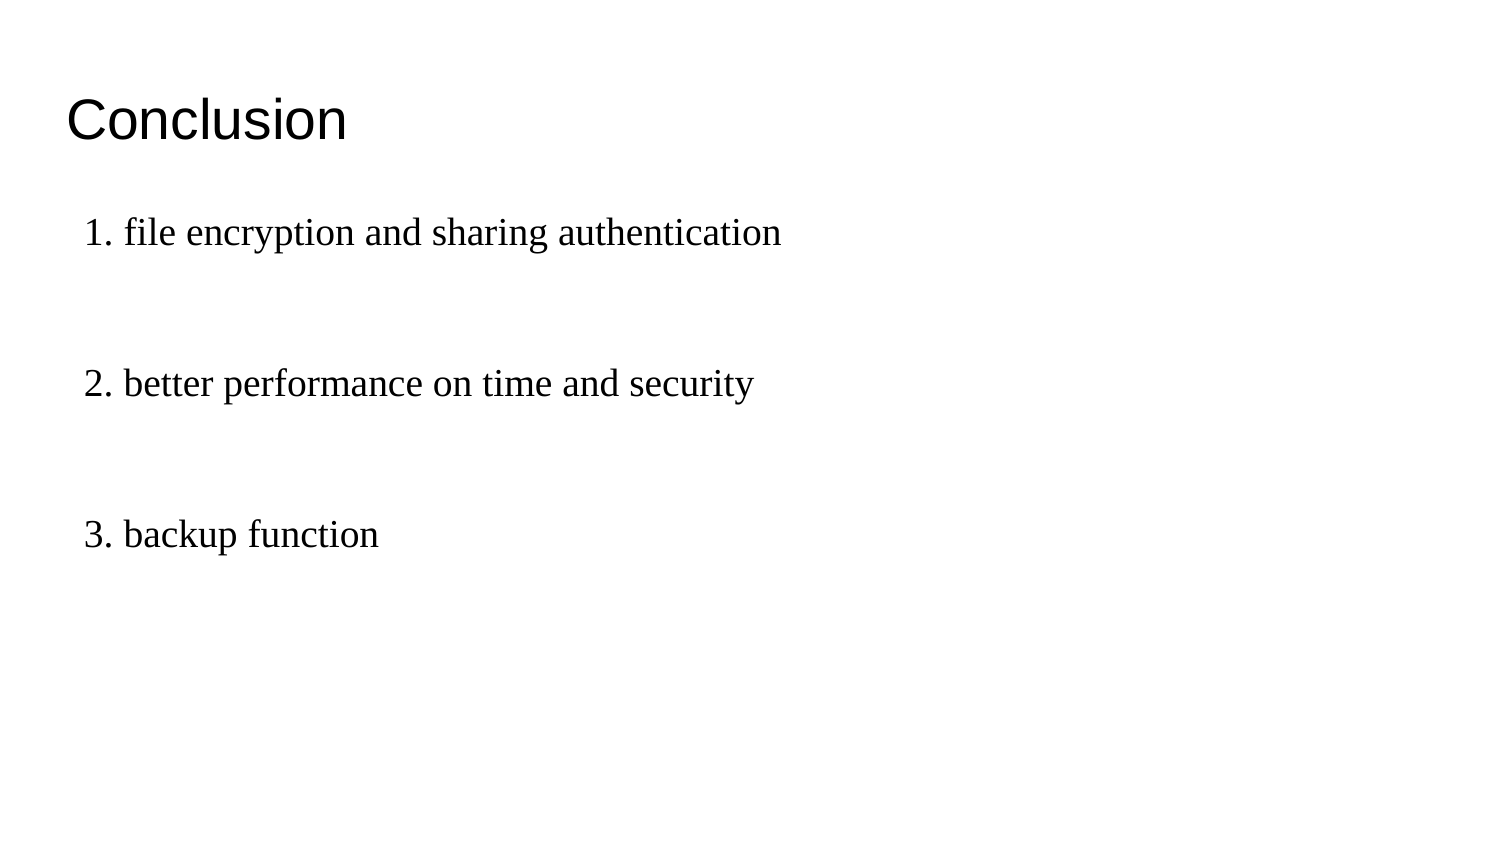

# Conclusion
1. file encryption and sharing authentication

2. better performance on time and security

3. backup function